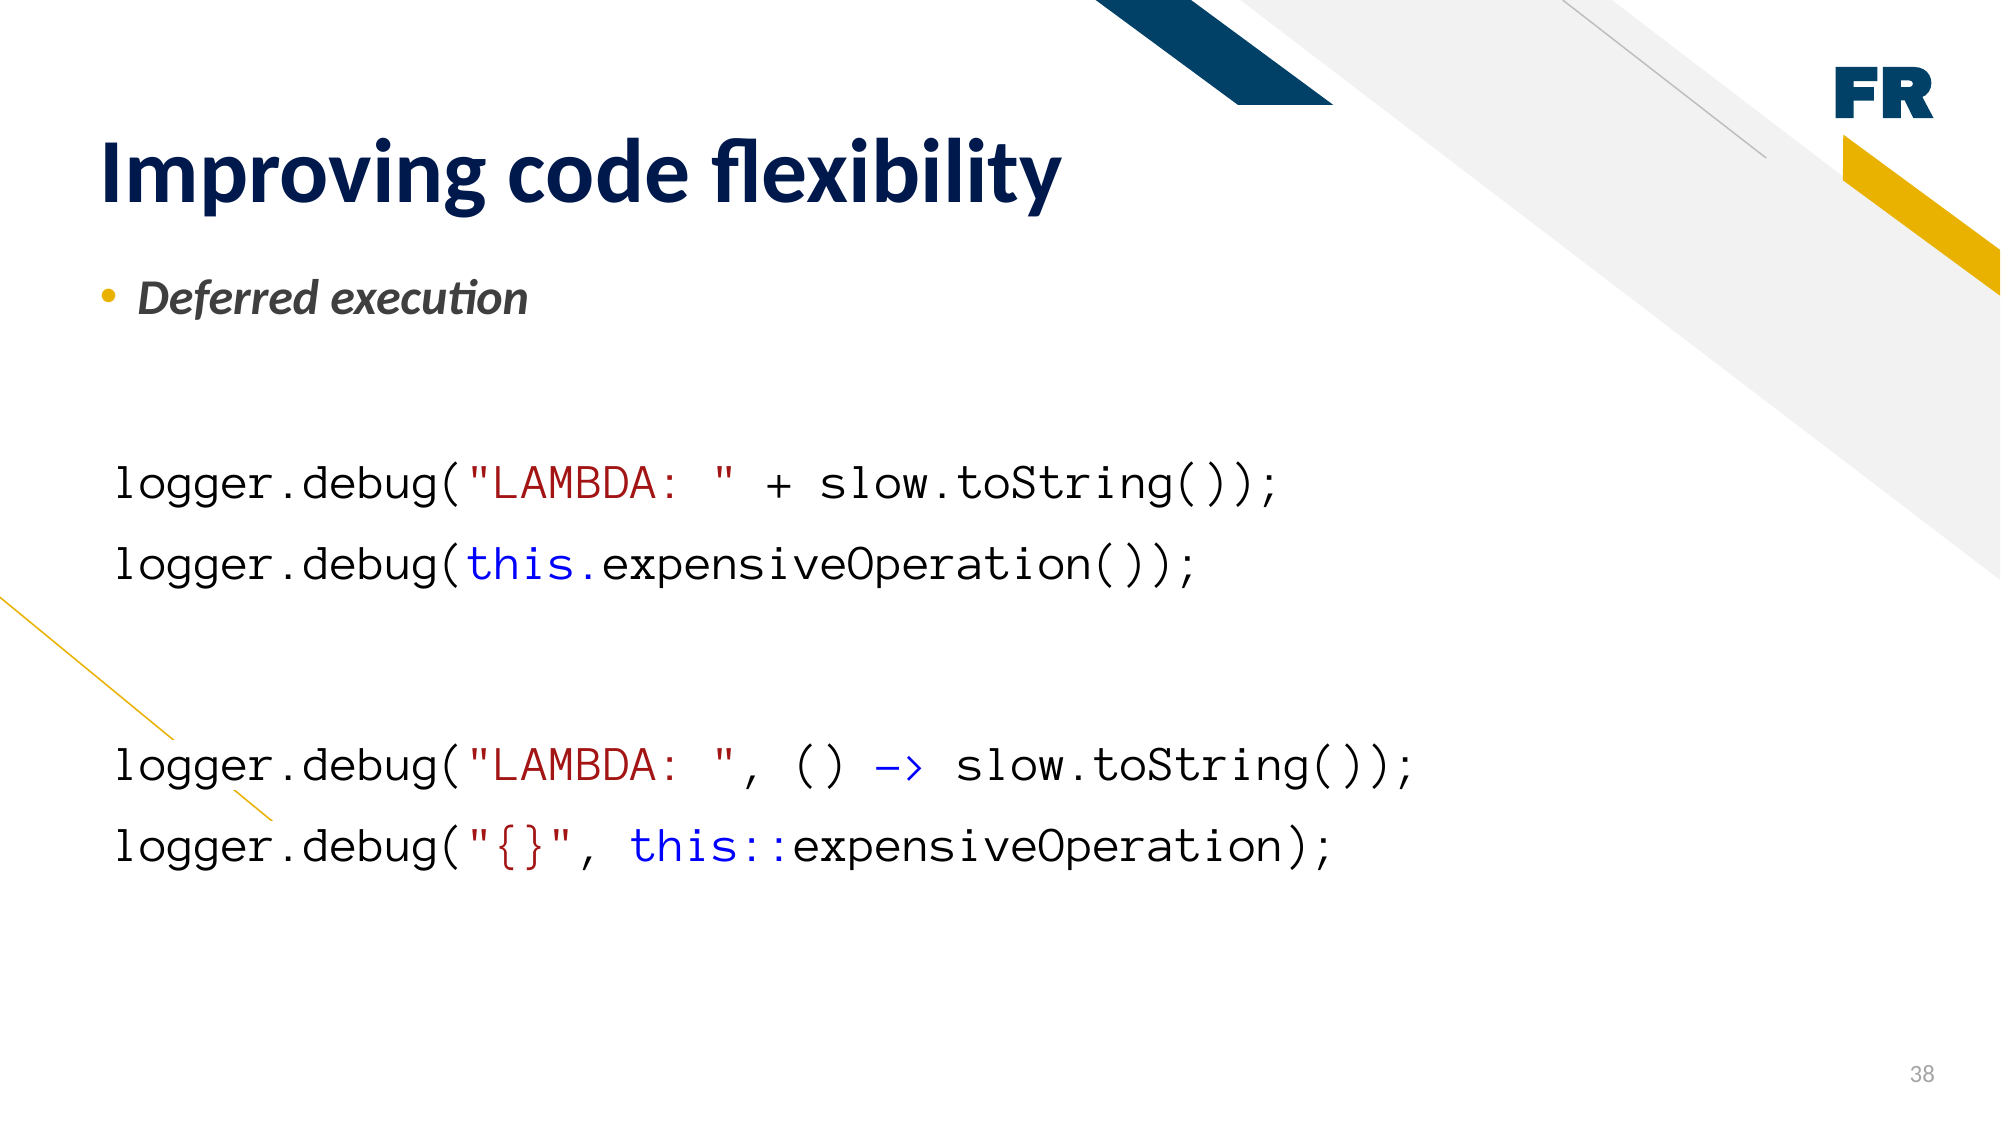

# Improving code flexibility
Deferred execution
logger.debug("LAMBDA: " + slow.toString());
logger.debug(this.expensiveOperation());
logger.debug("LAMBDA: ", () -> slow.toString());
logger.debug("{}", this::expensiveOperation);

38